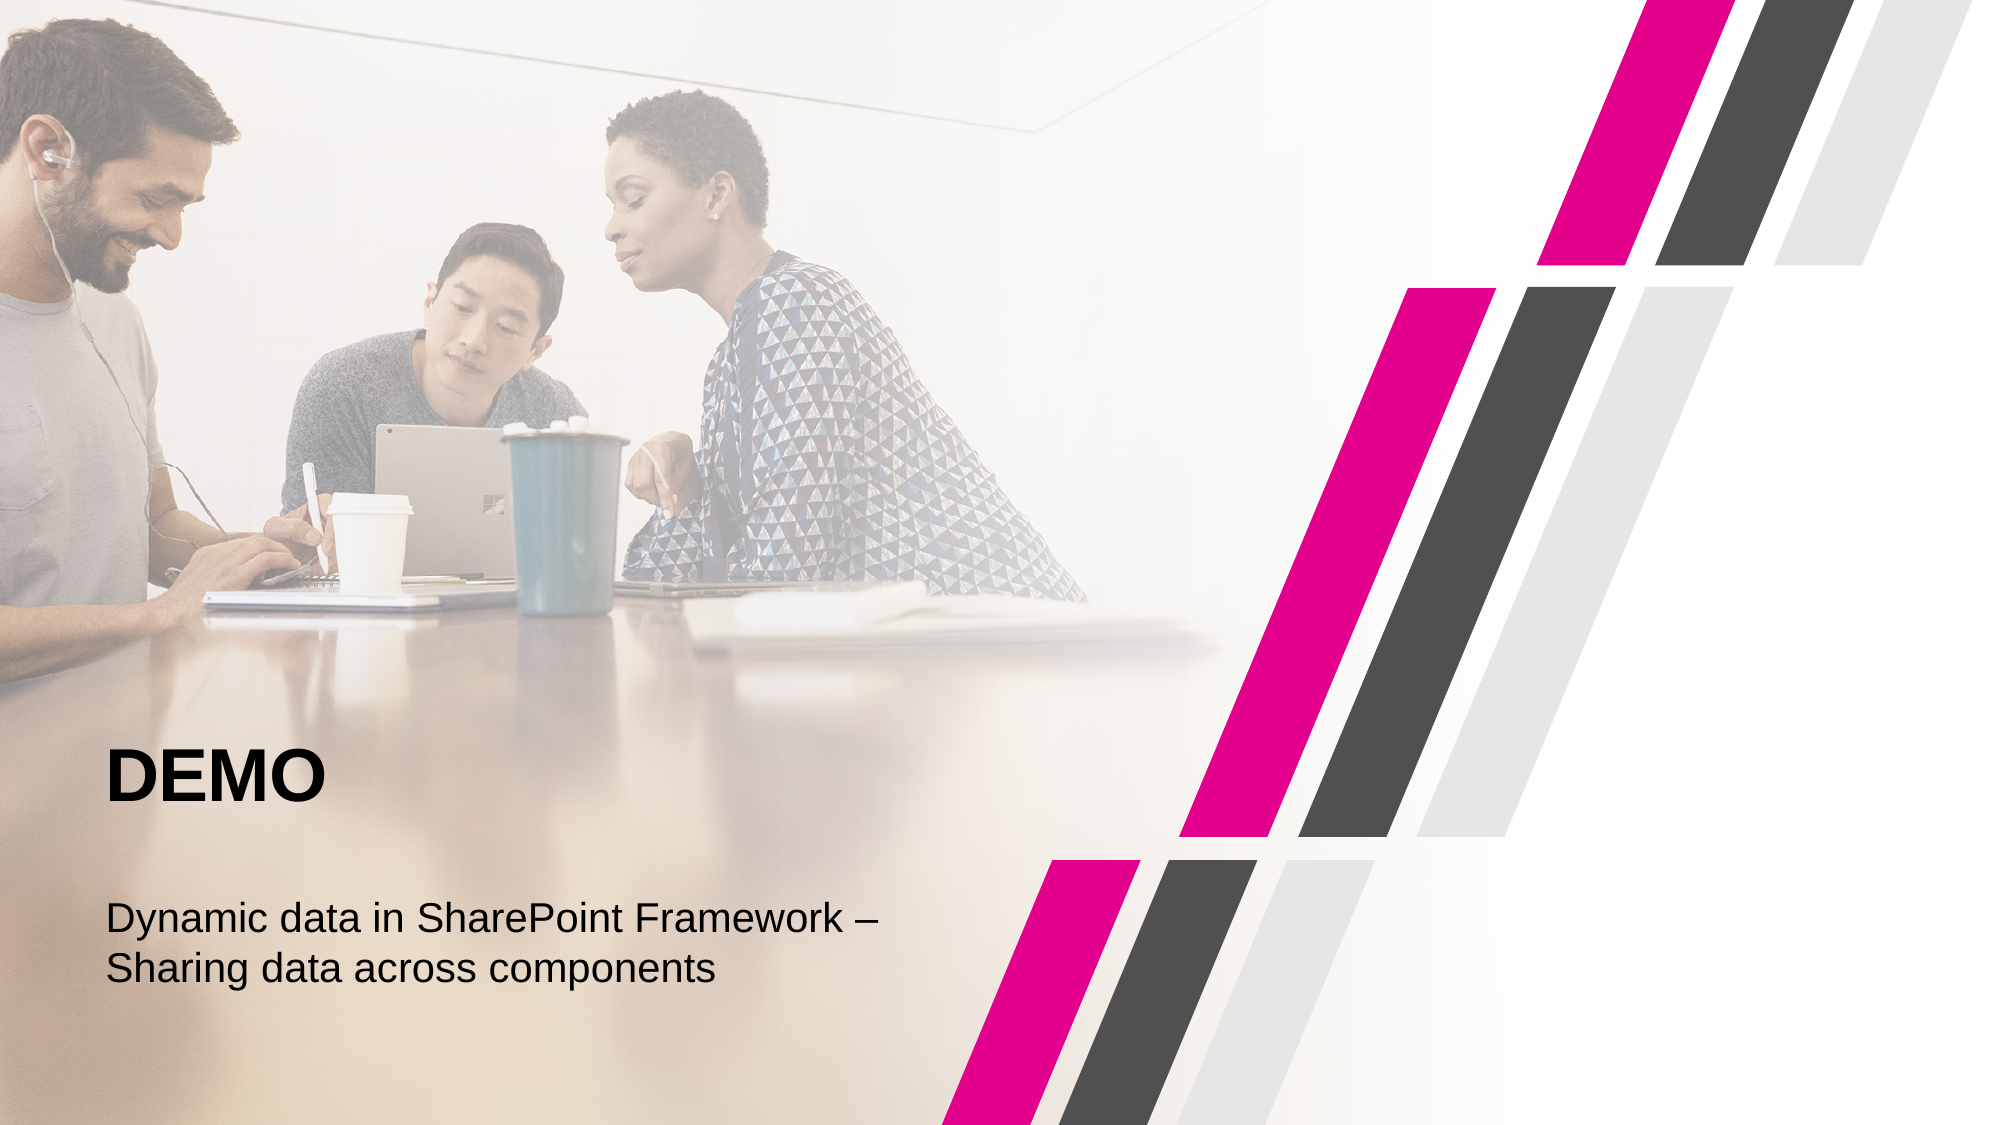

# DEMO
Dynamic data in SharePoint Framework –
Sharing data across components